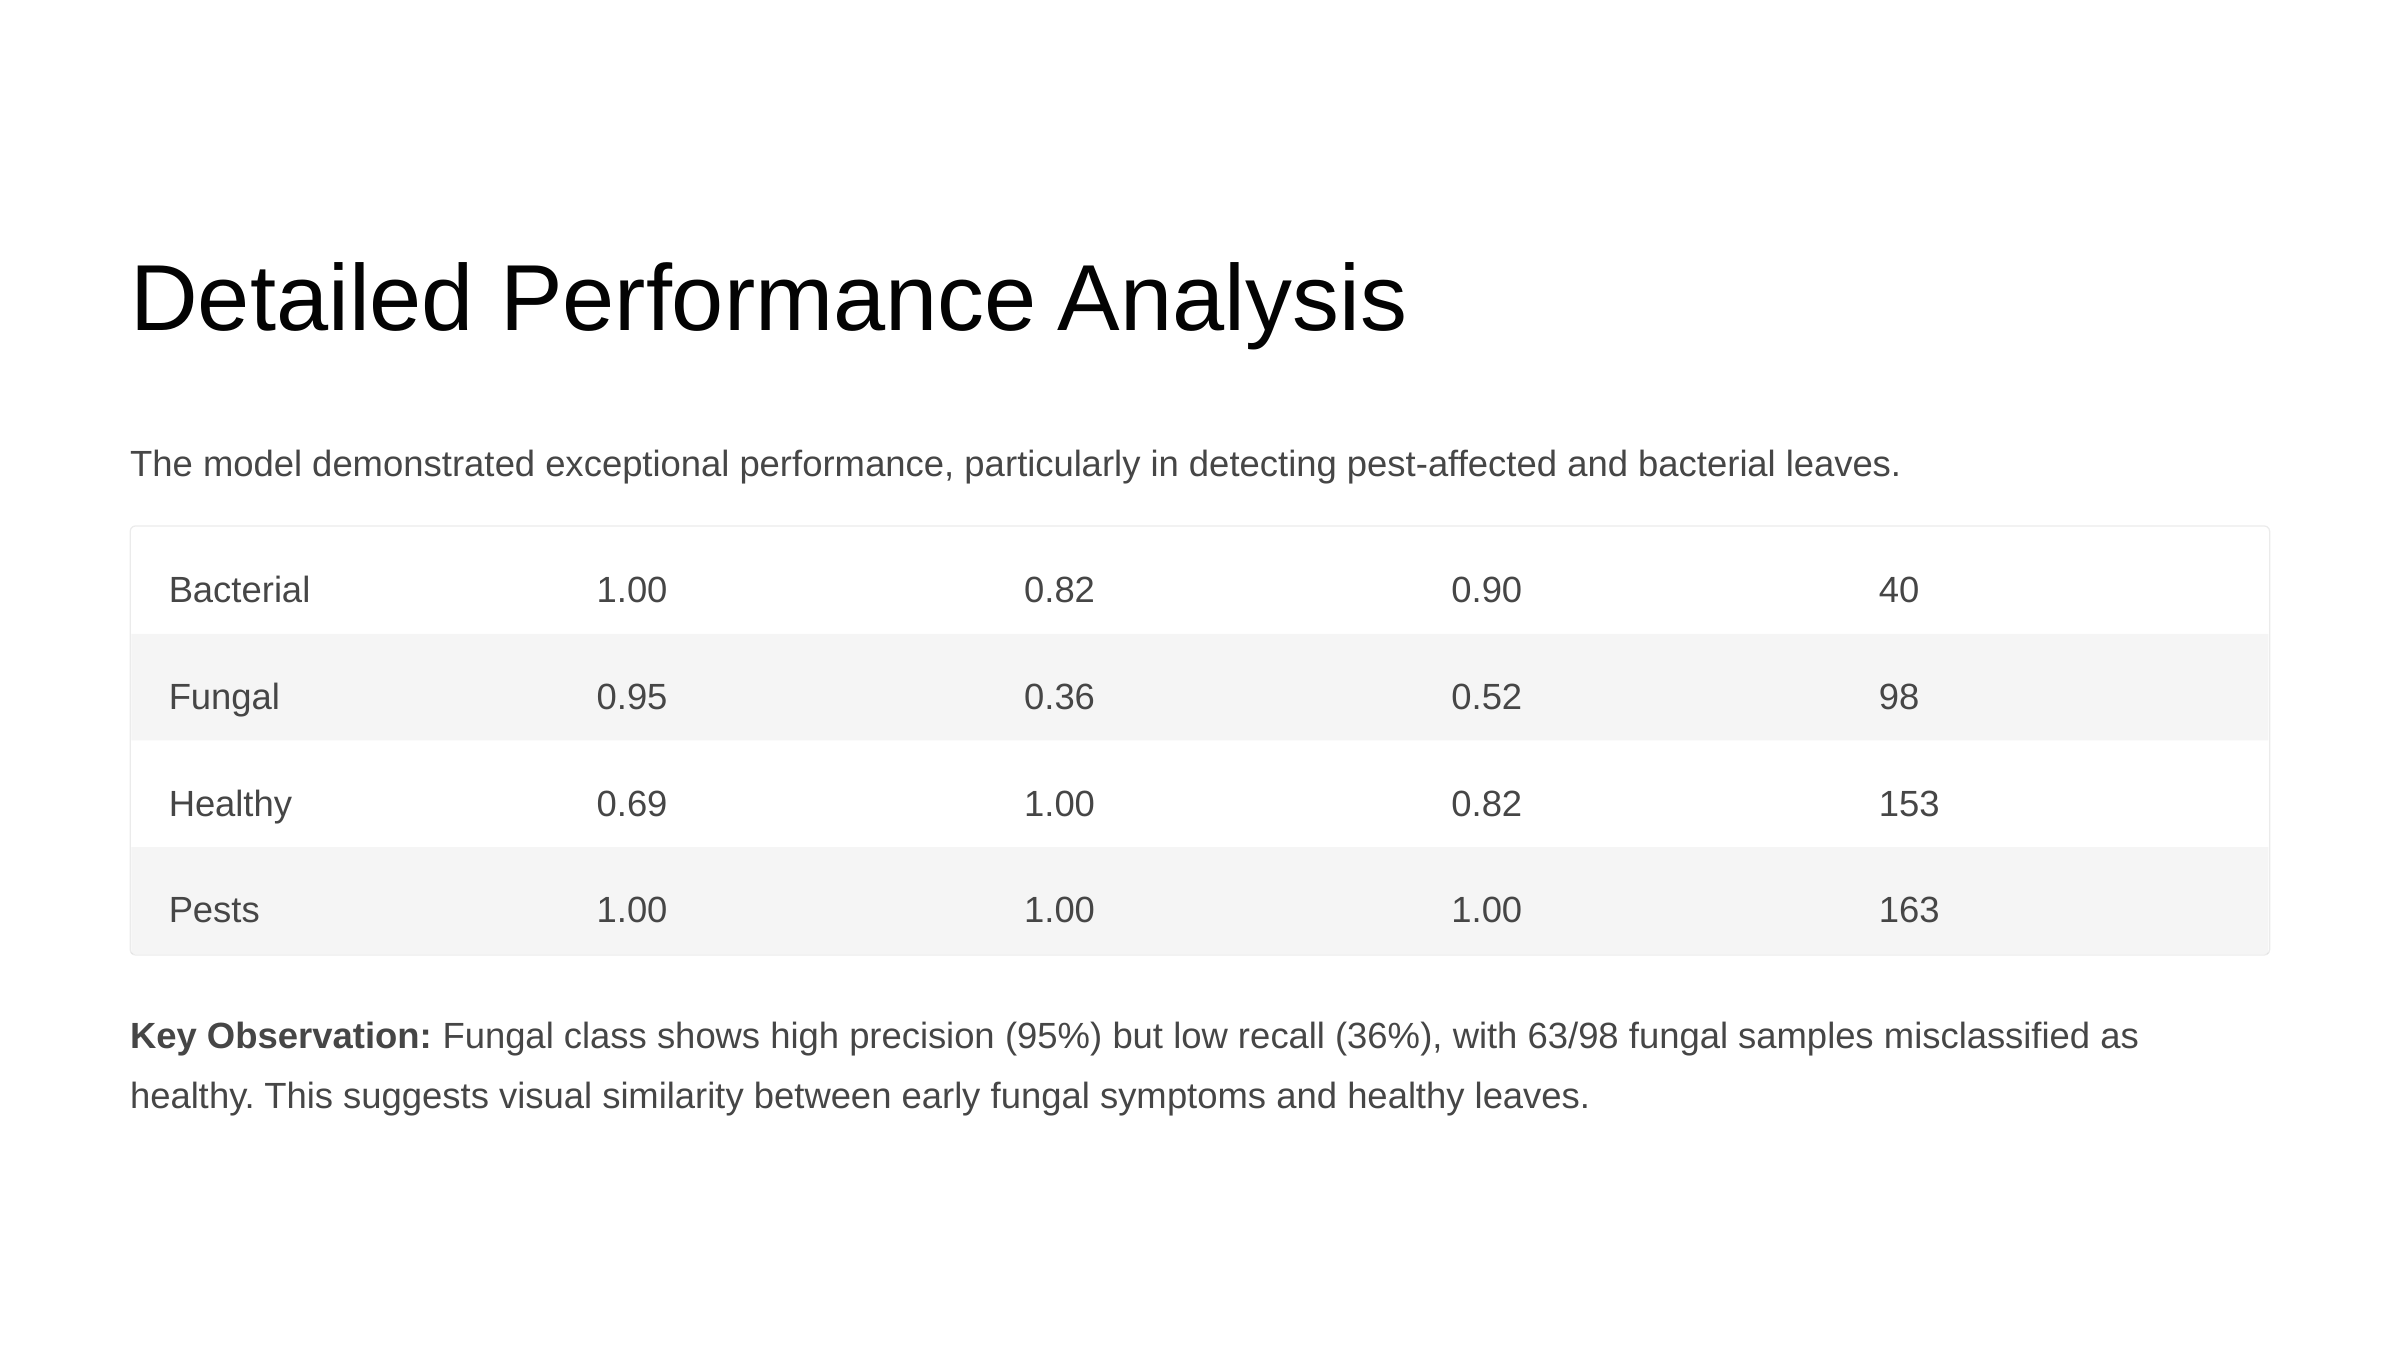

Detailed Performance Analysis
The model demonstrated exceptional performance, particularly in detecting pest-affected and bacterial leaves.

Bacterial
1.00
0.82
0.90
40

Fungal
0.95
0.36
0.52
98

Healthy
0.69
1.00
0.82
153

Pests
1.00
1.00
1.00
163
Key Observation: Fungal class shows high precision (95%) but low recall (36%), with 63/98 fungal samples misclassified as healthy. This suggests visual similarity between early fungal symptoms and healthy leaves.